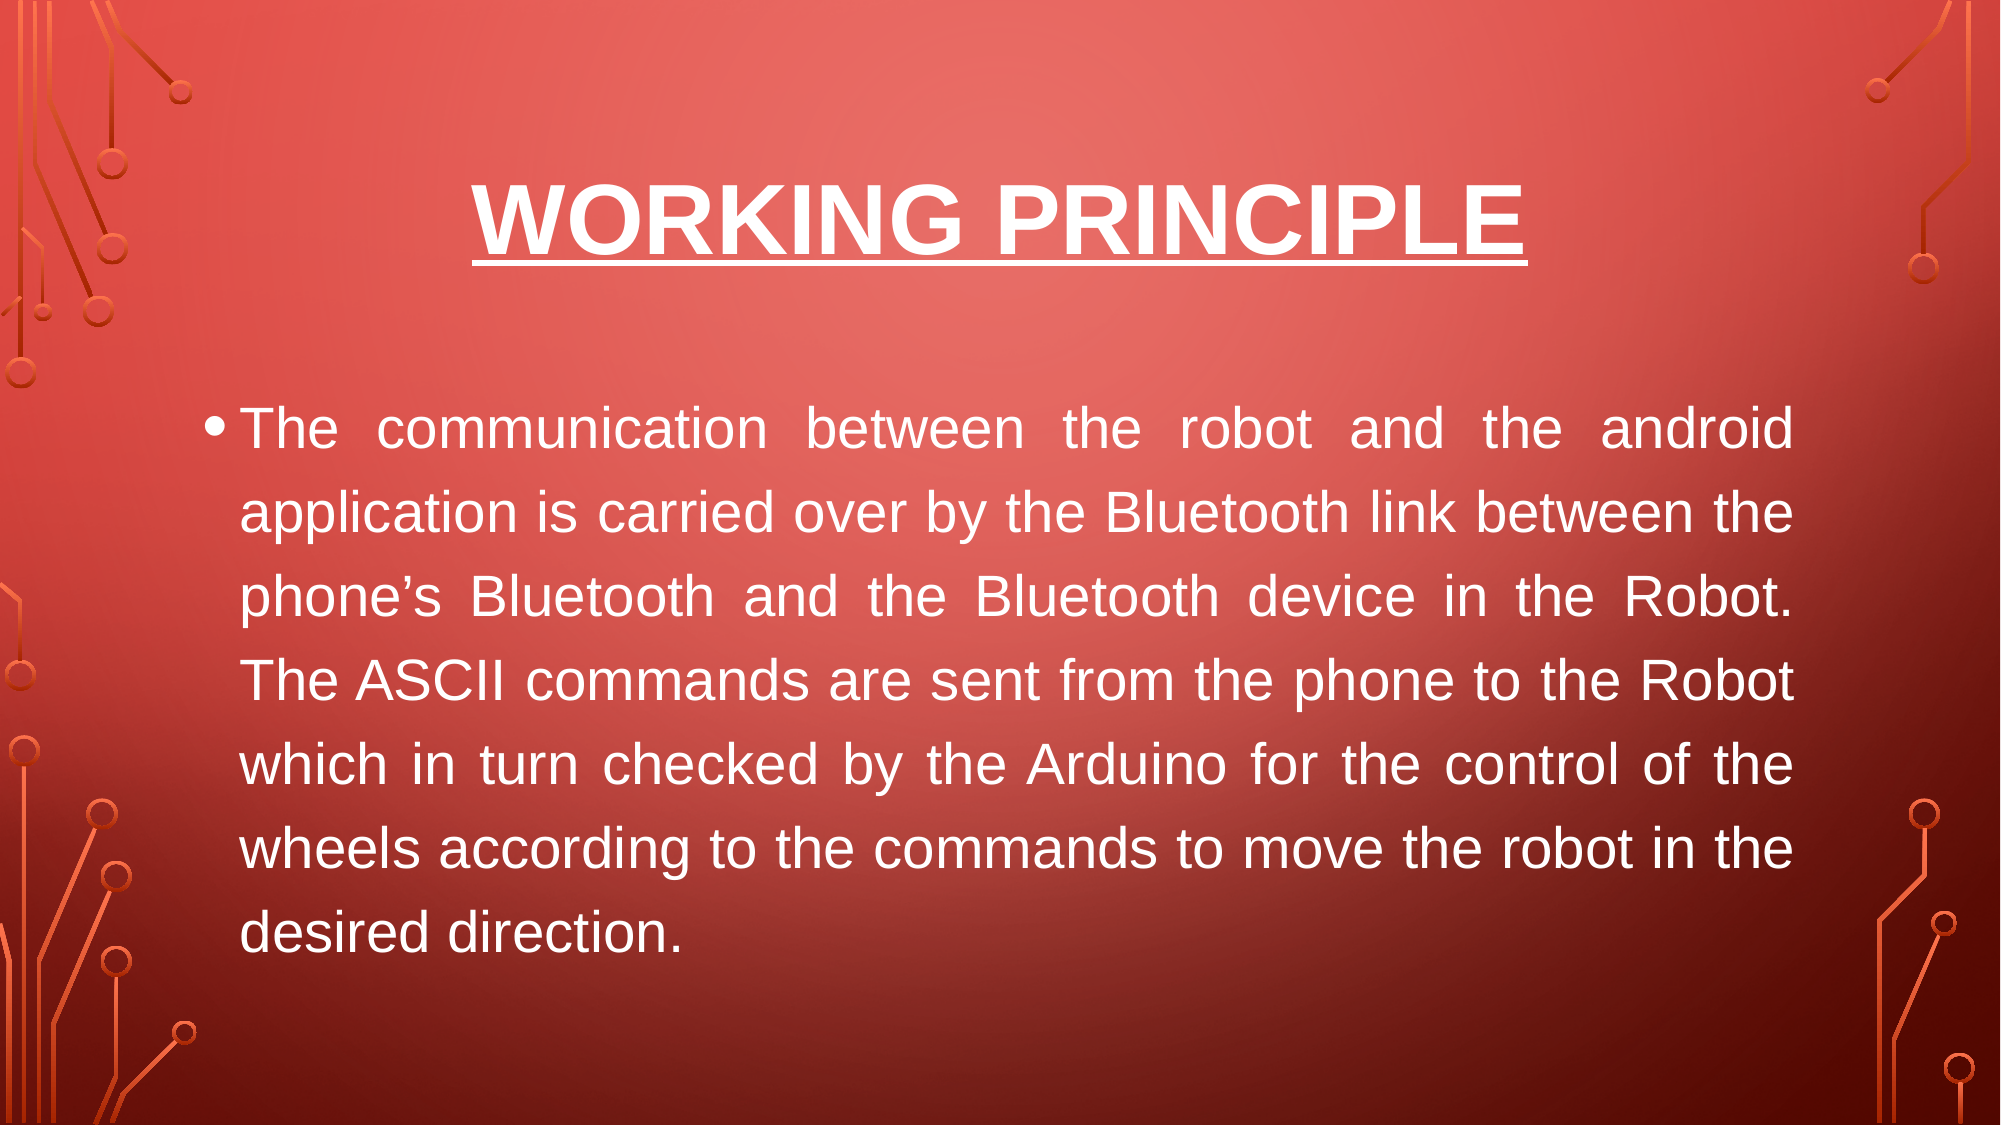

# Working Principle
The communication between the robot and the android application is carried over by the Bluetooth link between the phone’s Bluetooth and the Bluetooth device in the Robot. The ASCII commands are sent from the phone to the Robot which in turn checked by the Arduino for the control of the wheels according to the commands to move the robot in the desired direction.